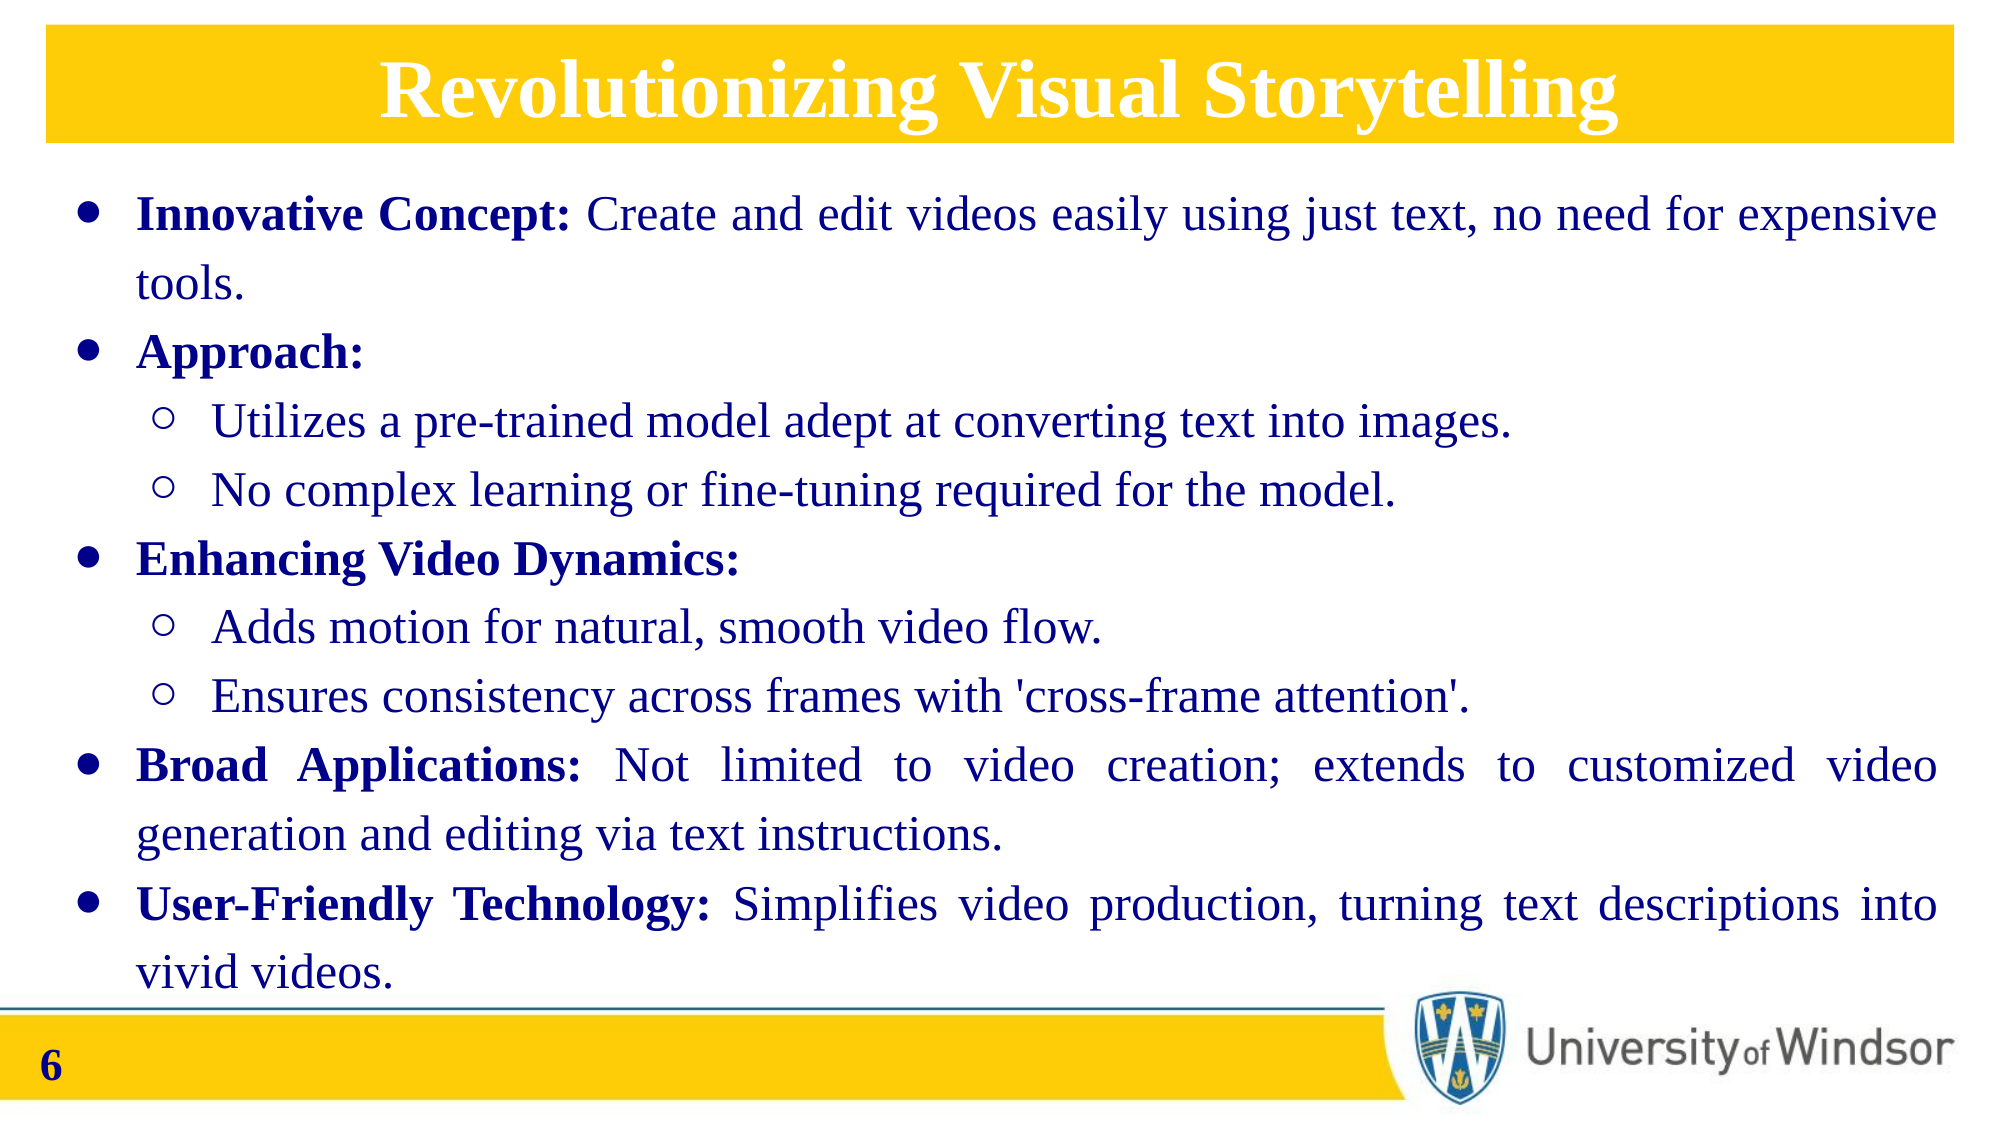

Revolutionizing Visual Storytelling
Innovative Concept: Create and edit videos easily using just text, no need for expensive tools.
Approach:
Utilizes a pre-trained model adept at converting text into images.
No complex learning or fine-tuning required for the model.
Enhancing Video Dynamics:
Adds motion for natural, smooth video flow.
Ensures consistency across frames with 'cross-frame attention'.
Broad Applications: Not limited to video creation; extends to customized video generation and editing via text instructions.
User-Friendly Technology: Simplifies video production, turning text descriptions into vivid videos.
6